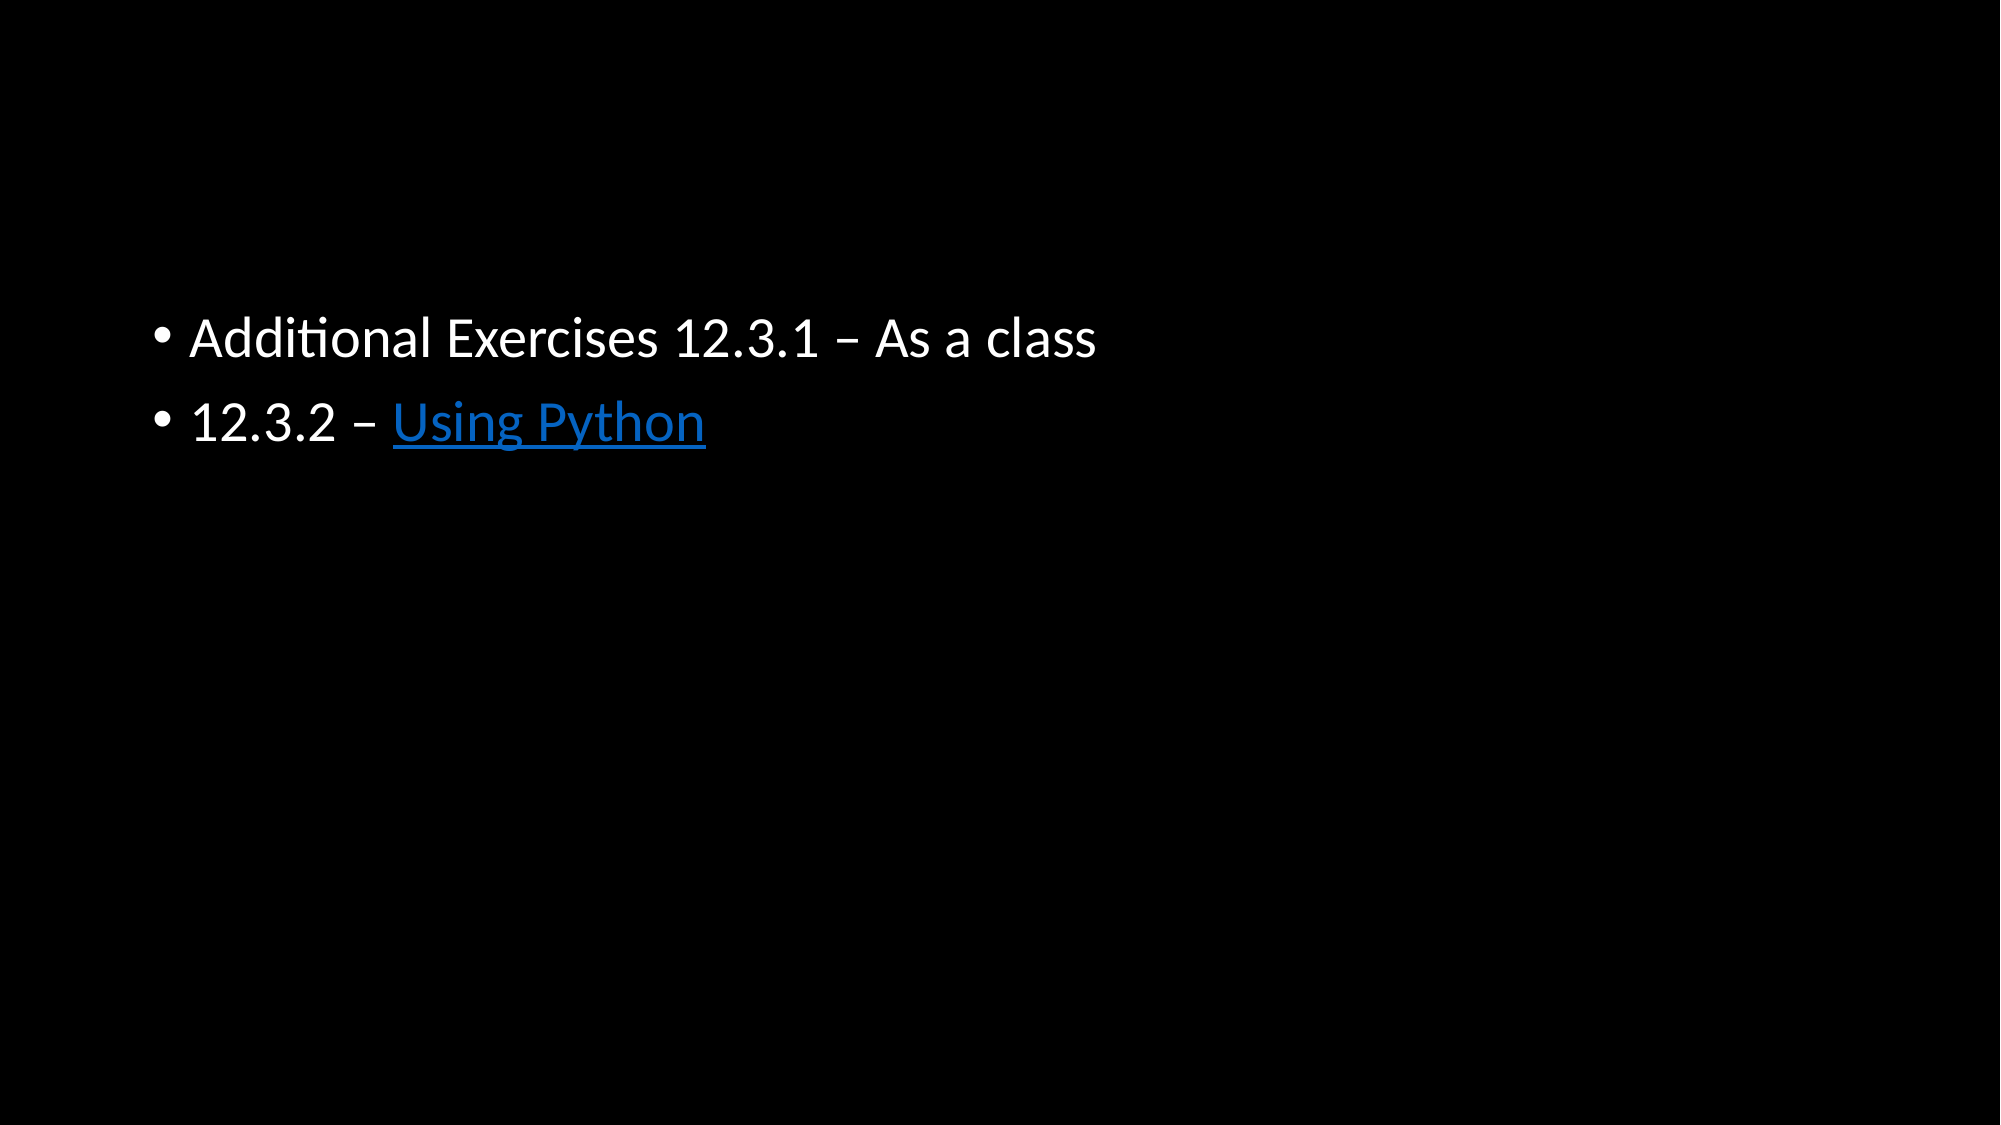

#
Additional Exercises 12.3.1 – As a class
12.3.2 – Using Python